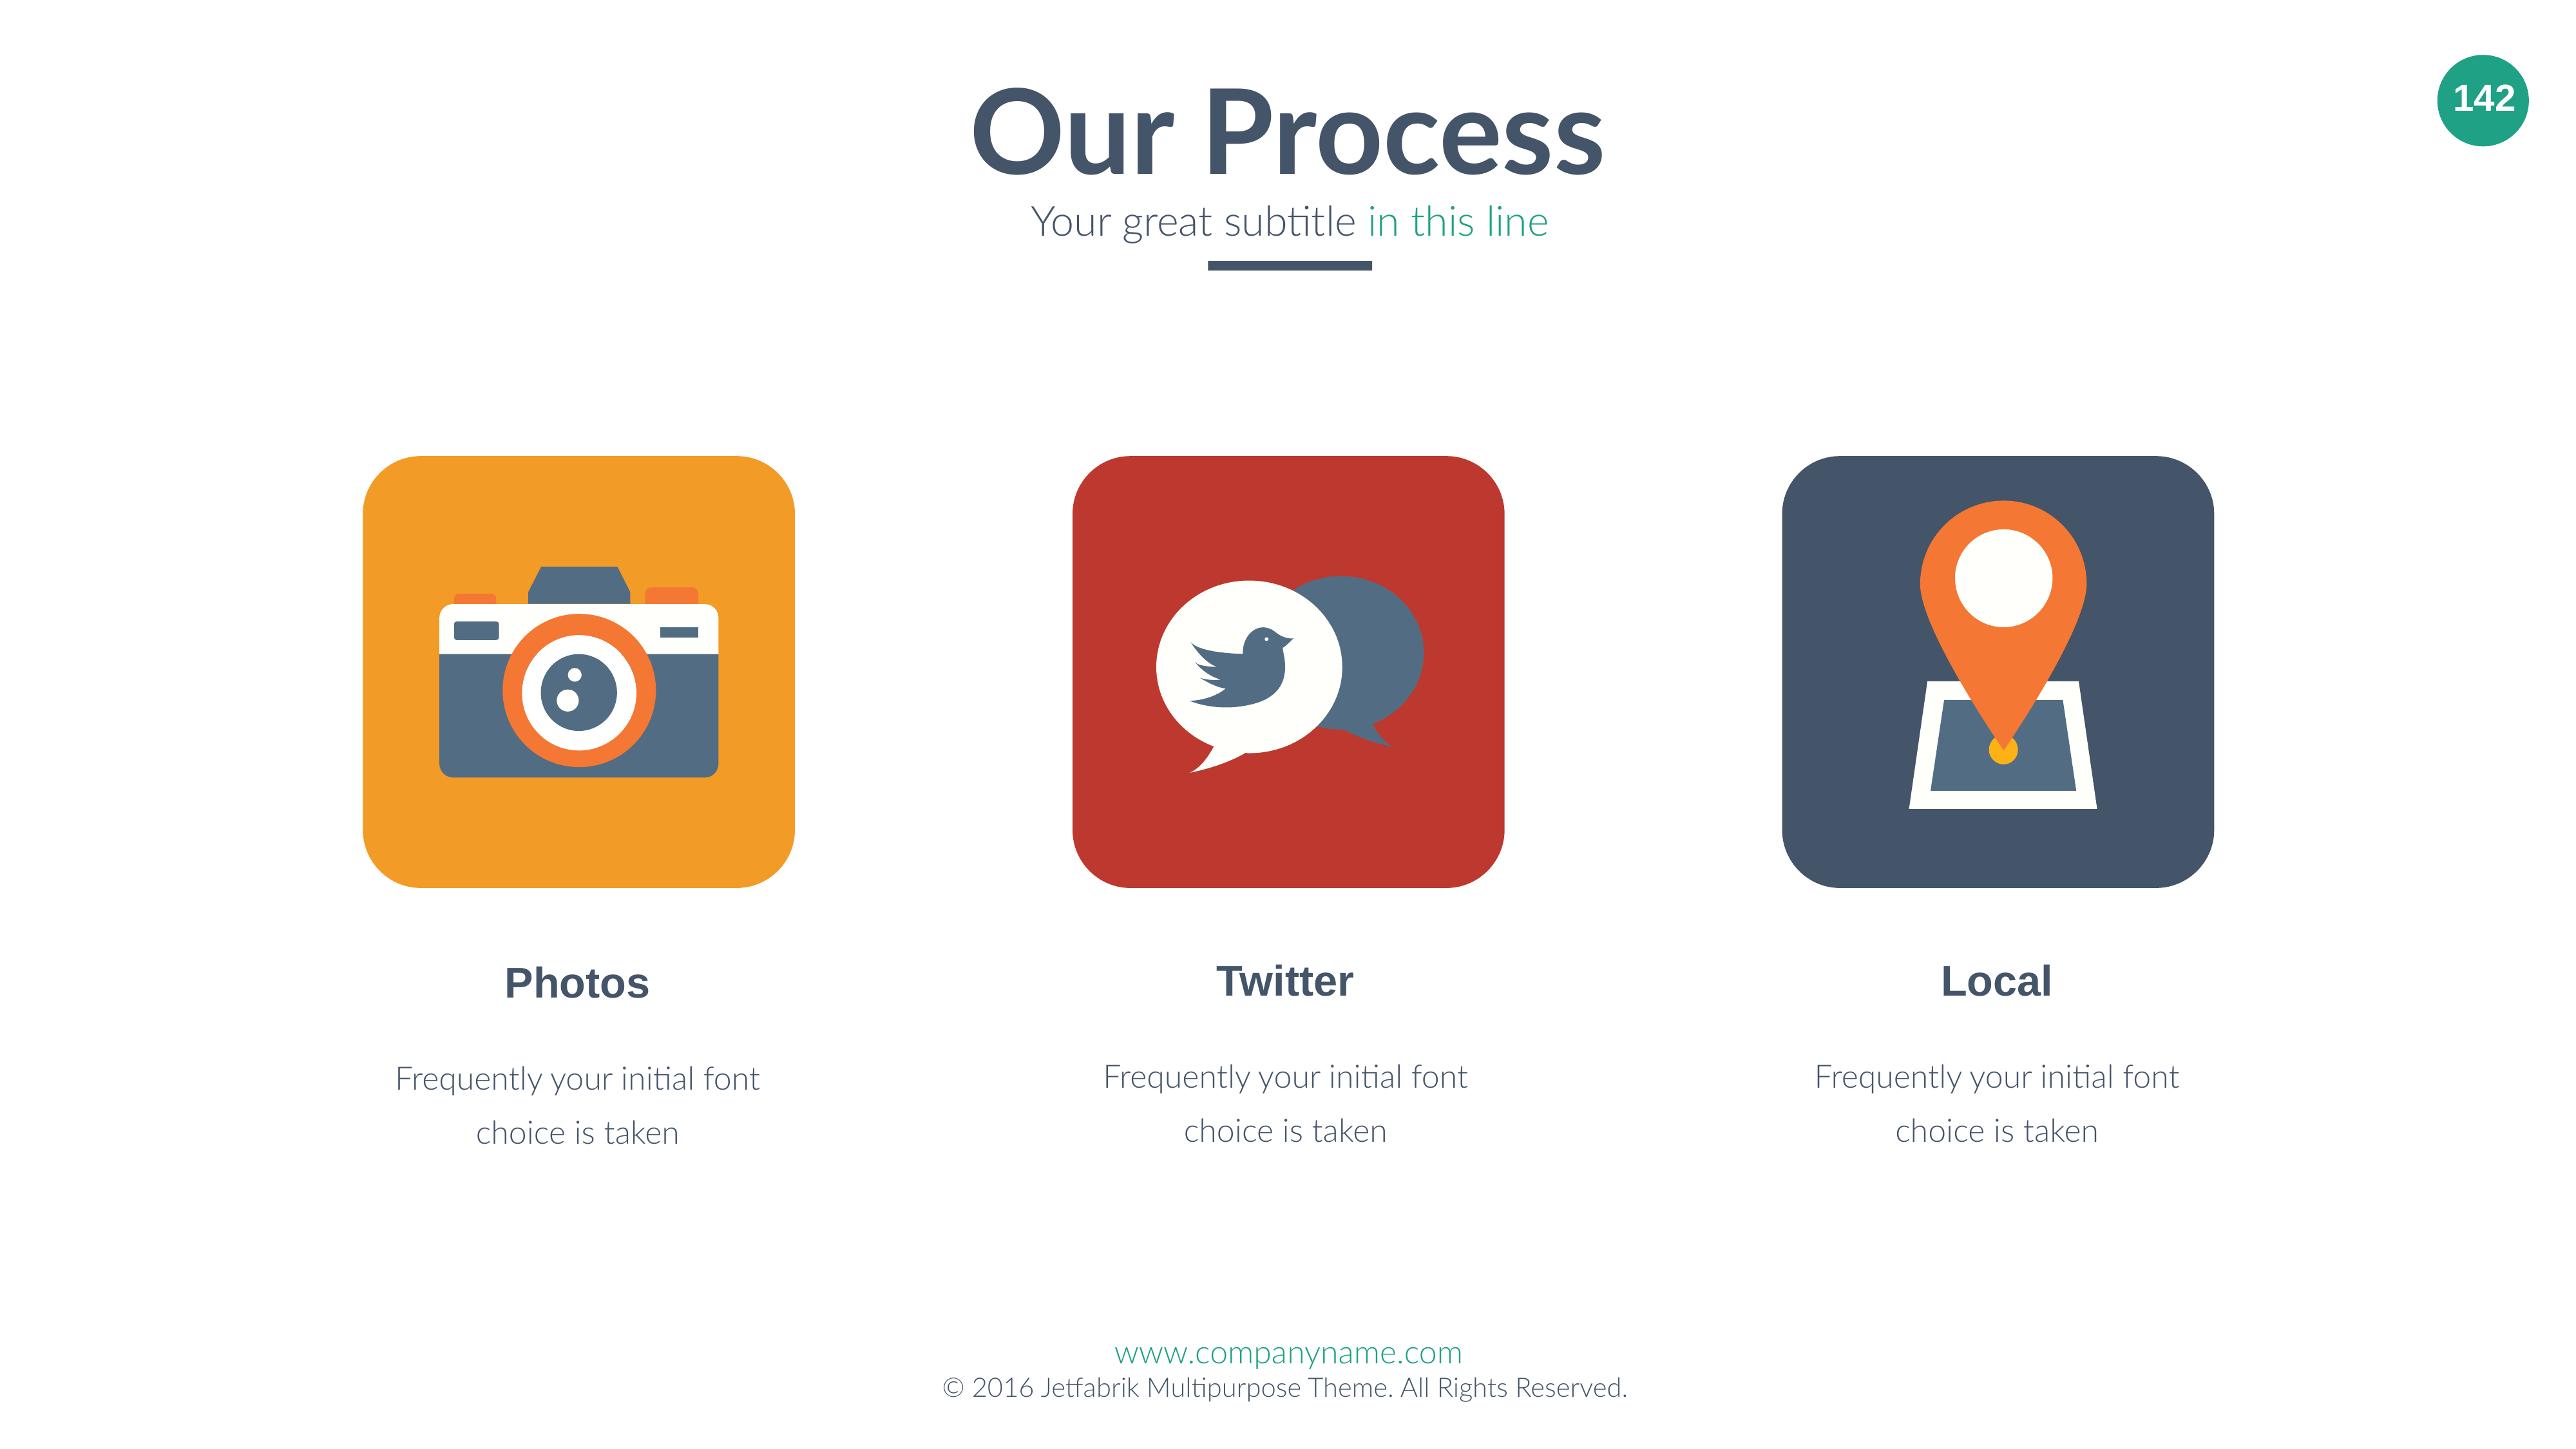

Our Process
Your great subtitle in this line

Twitter
Local
Photos
Frequently your initial font choice is taken
Frequently your initial font choice is taken
Frequently your initial font choice is taken